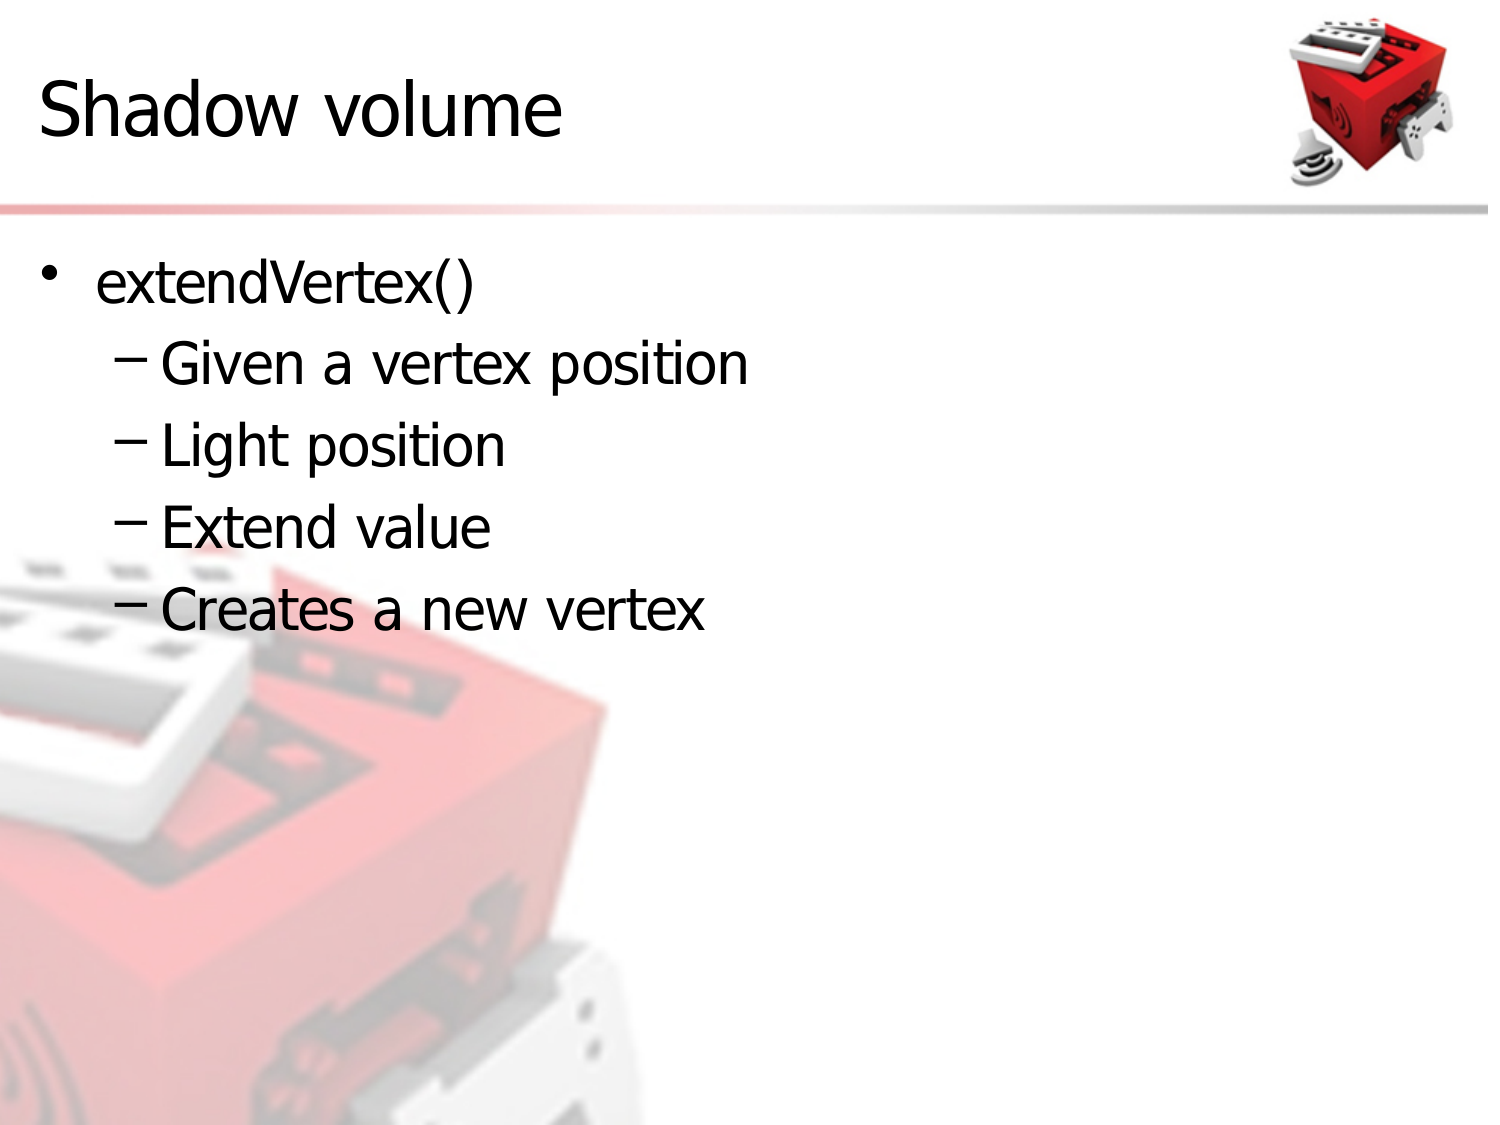

# Shadow volume
extendVertex()
Given a vertex position
Light position
Extend value
Creates a new vertex